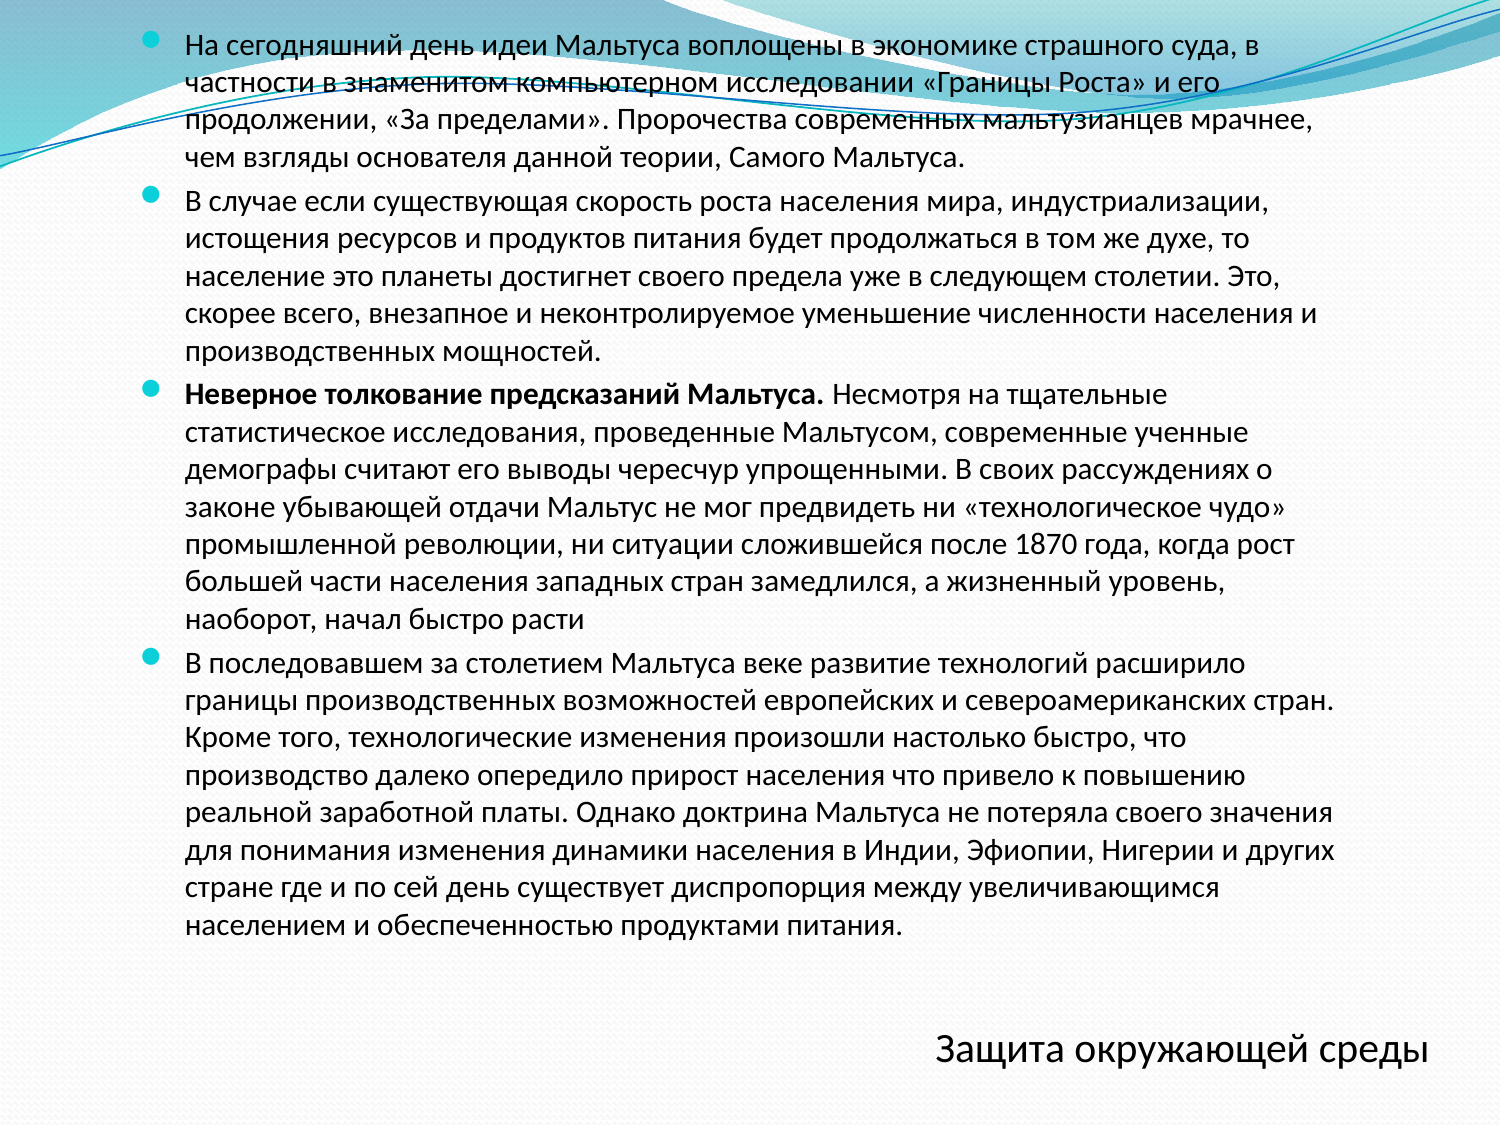

На сегодняшний день идеи Мальтуса воплощены в экономике страшного суда, в частности в знаменитом компьютерном исследовании «Границы Роста» и его продолжении, «За пределами». Пророчества современных мальтузианцев мрачнее, чем взгляды основателя данной теории, Самого Мальтуса.
В случае если существующая скорость роста населения мира, индустриализации, истощения ресурсов и продуктов питания будет продолжаться в том же духе, то население это планеты достигнет своего предела уже в следующем столетии. Это, скорее всего, внезапное и неконтролируемое уменьшение численности населения и производственных мощностей.
Неверное толкование предсказаний Мальтуса. Несмотря на тщательные статистическое исследования, проведенные Мальтусом, современные ученные демографы считают его выводы чересчур упрощенными. В своих рассуждениях о законе убывающей отдачи Мальтус не мог предвидеть ни «технологическое чудо» промышленной революции, ни ситуации сложившейся после 1870 года, когда рост большей части населения западных стран замедлился, а жизненный уровень, наоборот, начал быстро расти
В последовавшем за столетием Мальтуса веке развитие технологий расширило границы производственных возможностей европейских и североамериканских стран. Кроме того, технологические изменения произошли настолько быстро, что производство далеко опередило прирост населения что привело к повышению реальной заработной платы. Однако доктрина Мальтуса не потеряла своего значения для понимания изменения динамики населения в Индии, Эфиопии, Нигерии и других стране где и по сей день существует диспропорция между увеличивающимся населением и обеспеченностью продуктами питания.
Защита окружающей среды